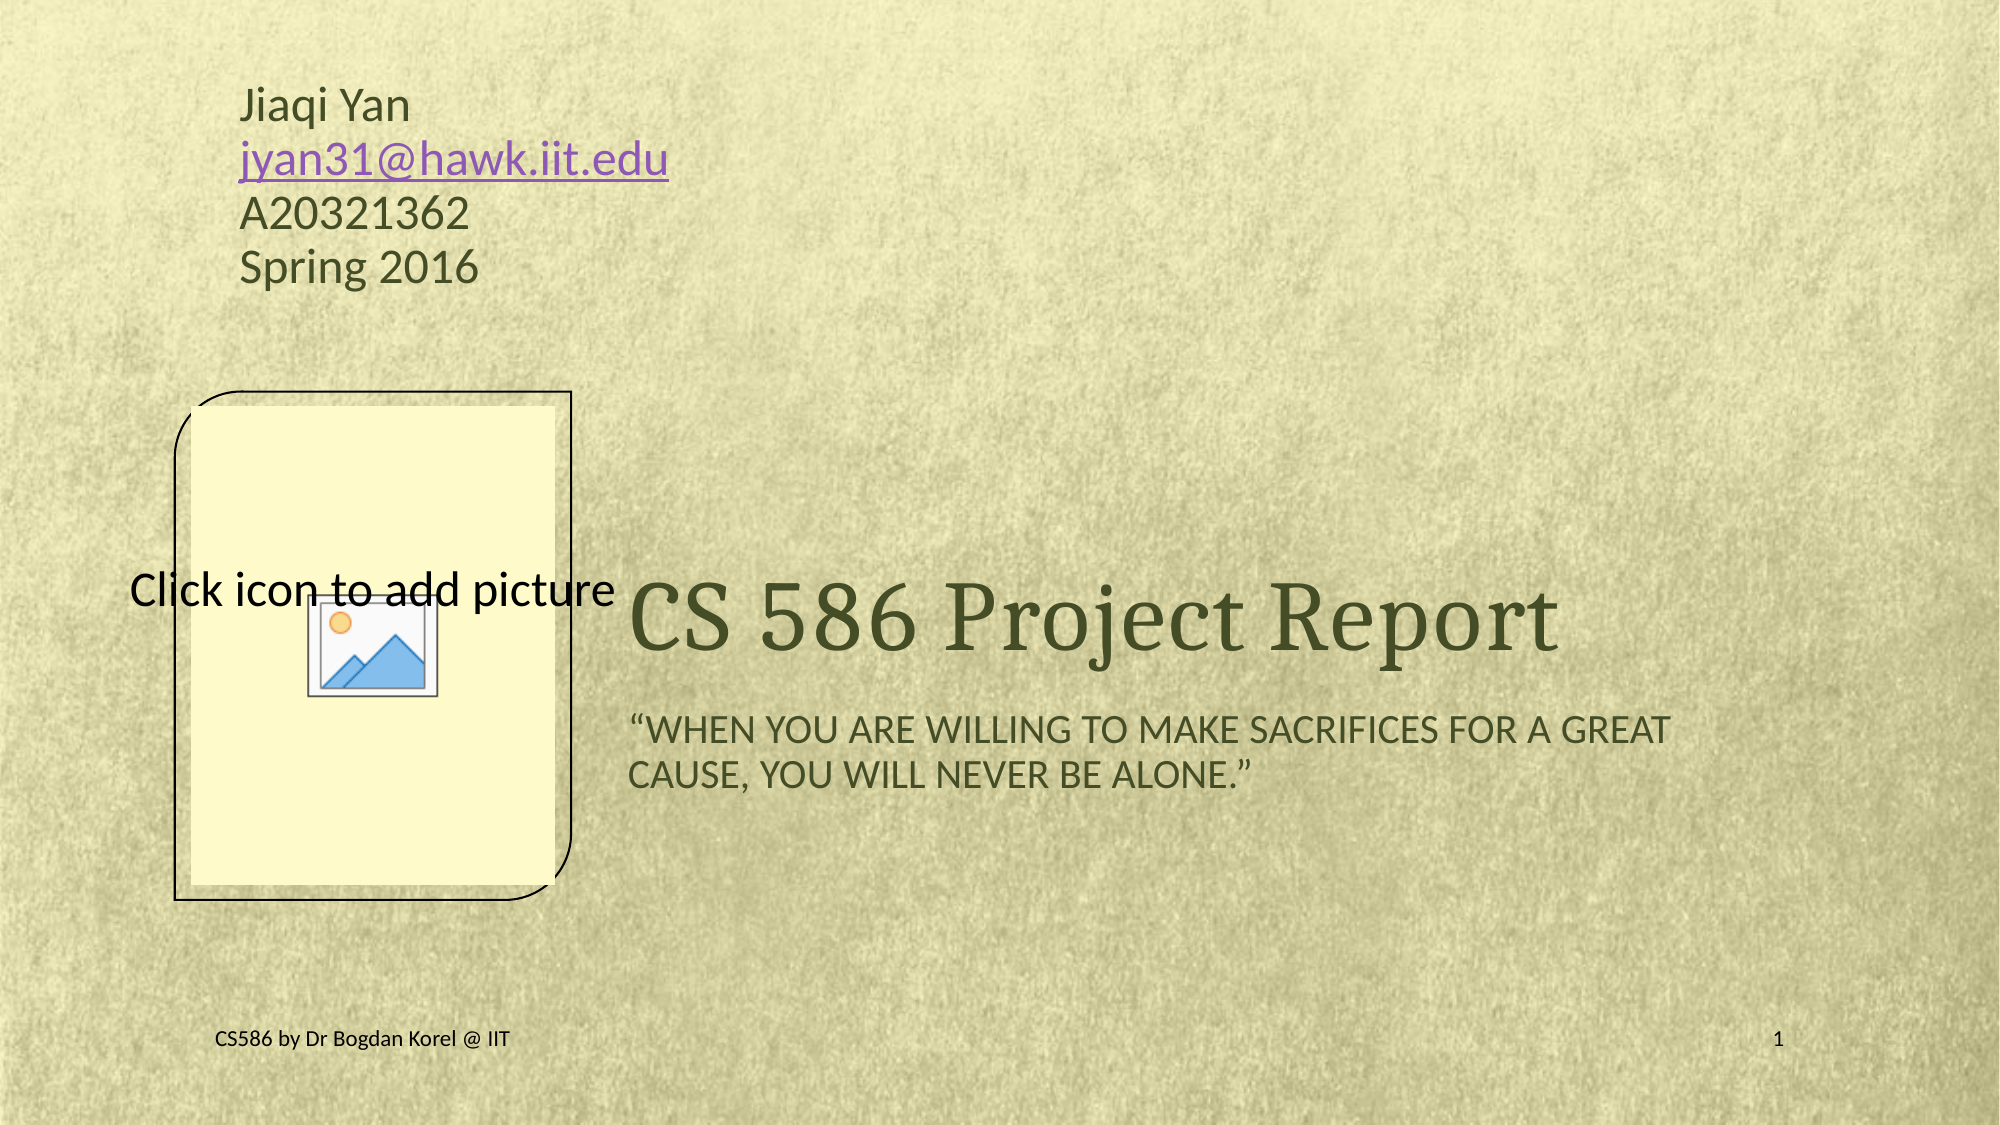

Jiaqi Yan
jyan31@hawk.iit.edu
A20321362
Spring 2016

# CS 586 Project Report
“When you are willing to make sacrifices for a great cause, you will never be alone.”
CS586 by Dr Bogdan Korel @ IIT
1